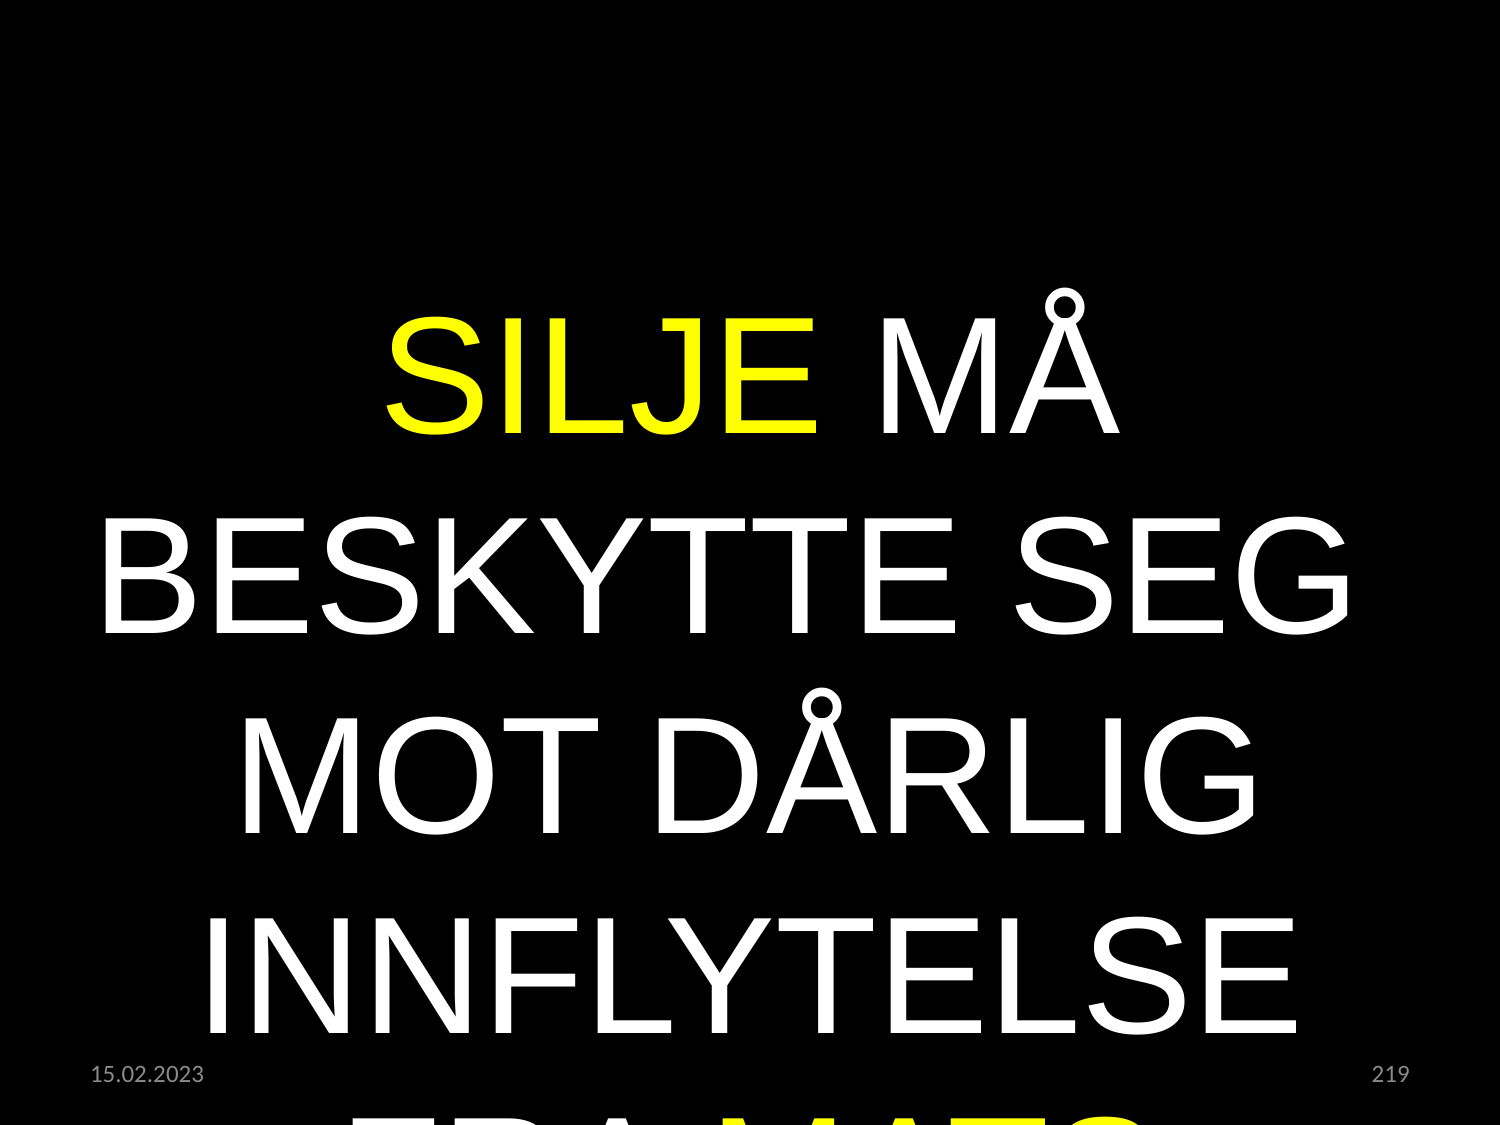

SILJE MÅ BESKYTTE SEG
MOT DÅRLIG INNFLYTELSE FRA MATS
15.02.2023
219